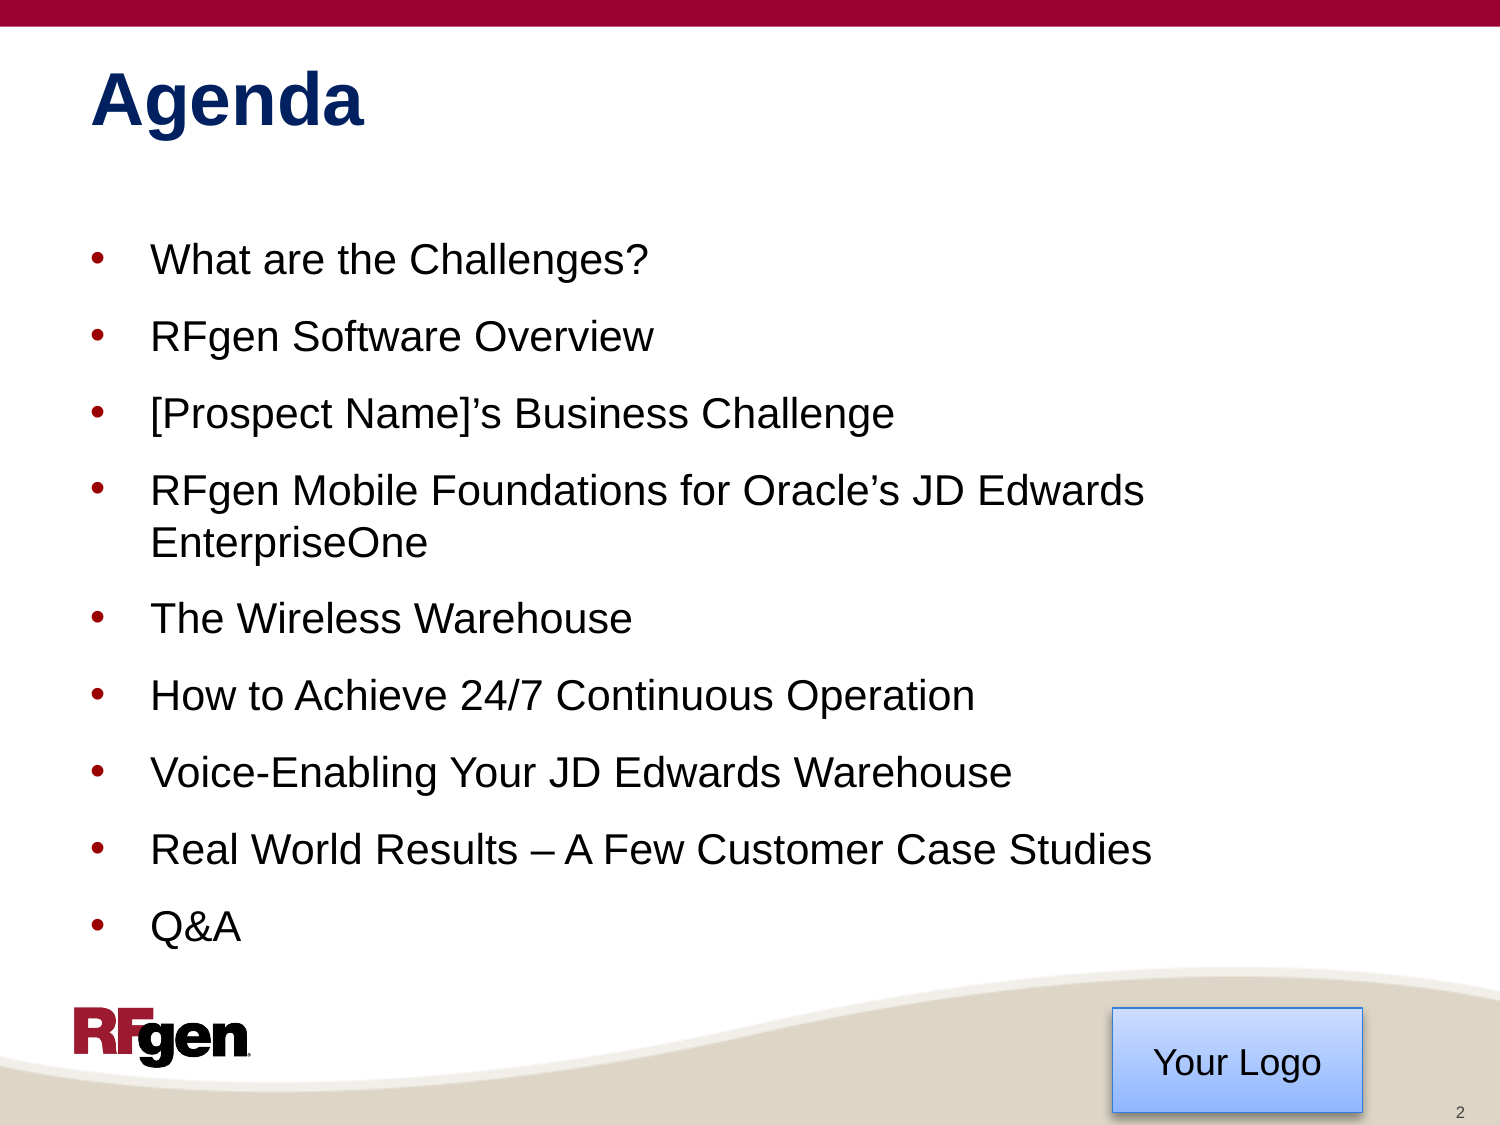

# Agenda
What are the Challenges?
RFgen Software Overview
[Prospect Name]’s Business Challenge
RFgen Mobile Foundations for Oracle’s JD Edwards EnterpriseOne
The Wireless Warehouse
How to Achieve 24/7 Continuous Operation
Voice-Enabling Your JD Edwards Warehouse
Real World Results – A Few Customer Case Studies
Q&A
2